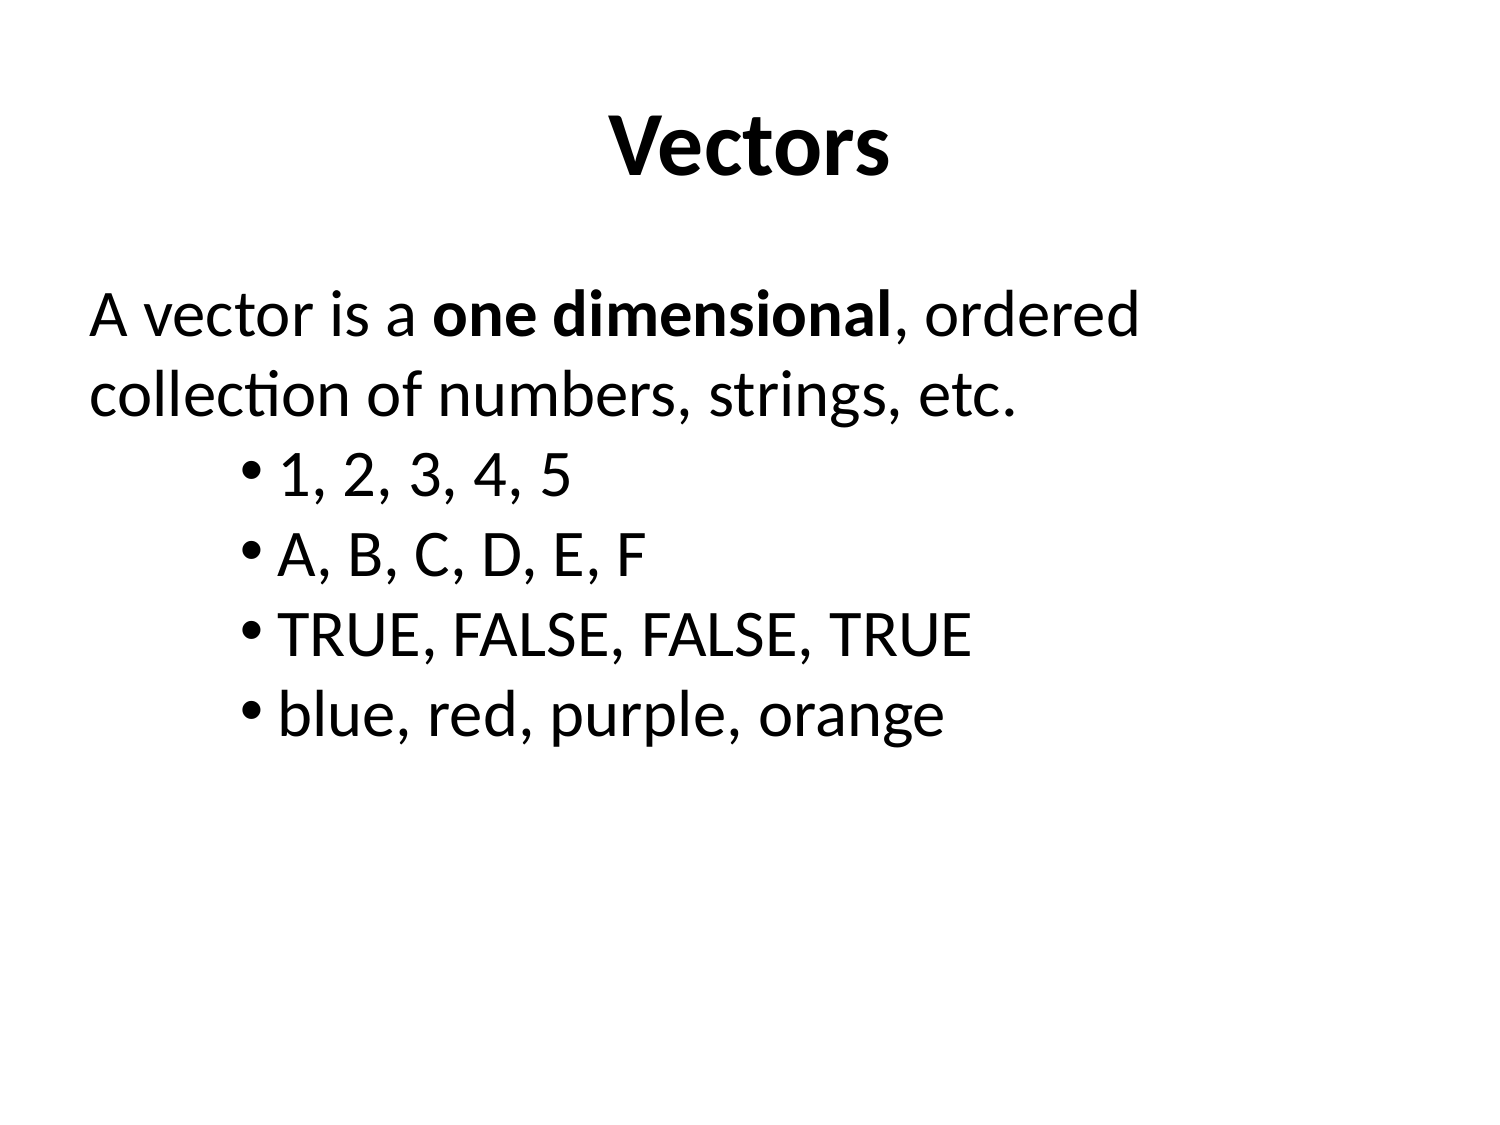

Vectors
A vector is a one dimensional, ordered collection of numbers, strings, etc.
1, 2, 3, 4, 5
A, B, C, D, E, F
TRUE, FALSE, FALSE, TRUE
blue, red, purple, orange